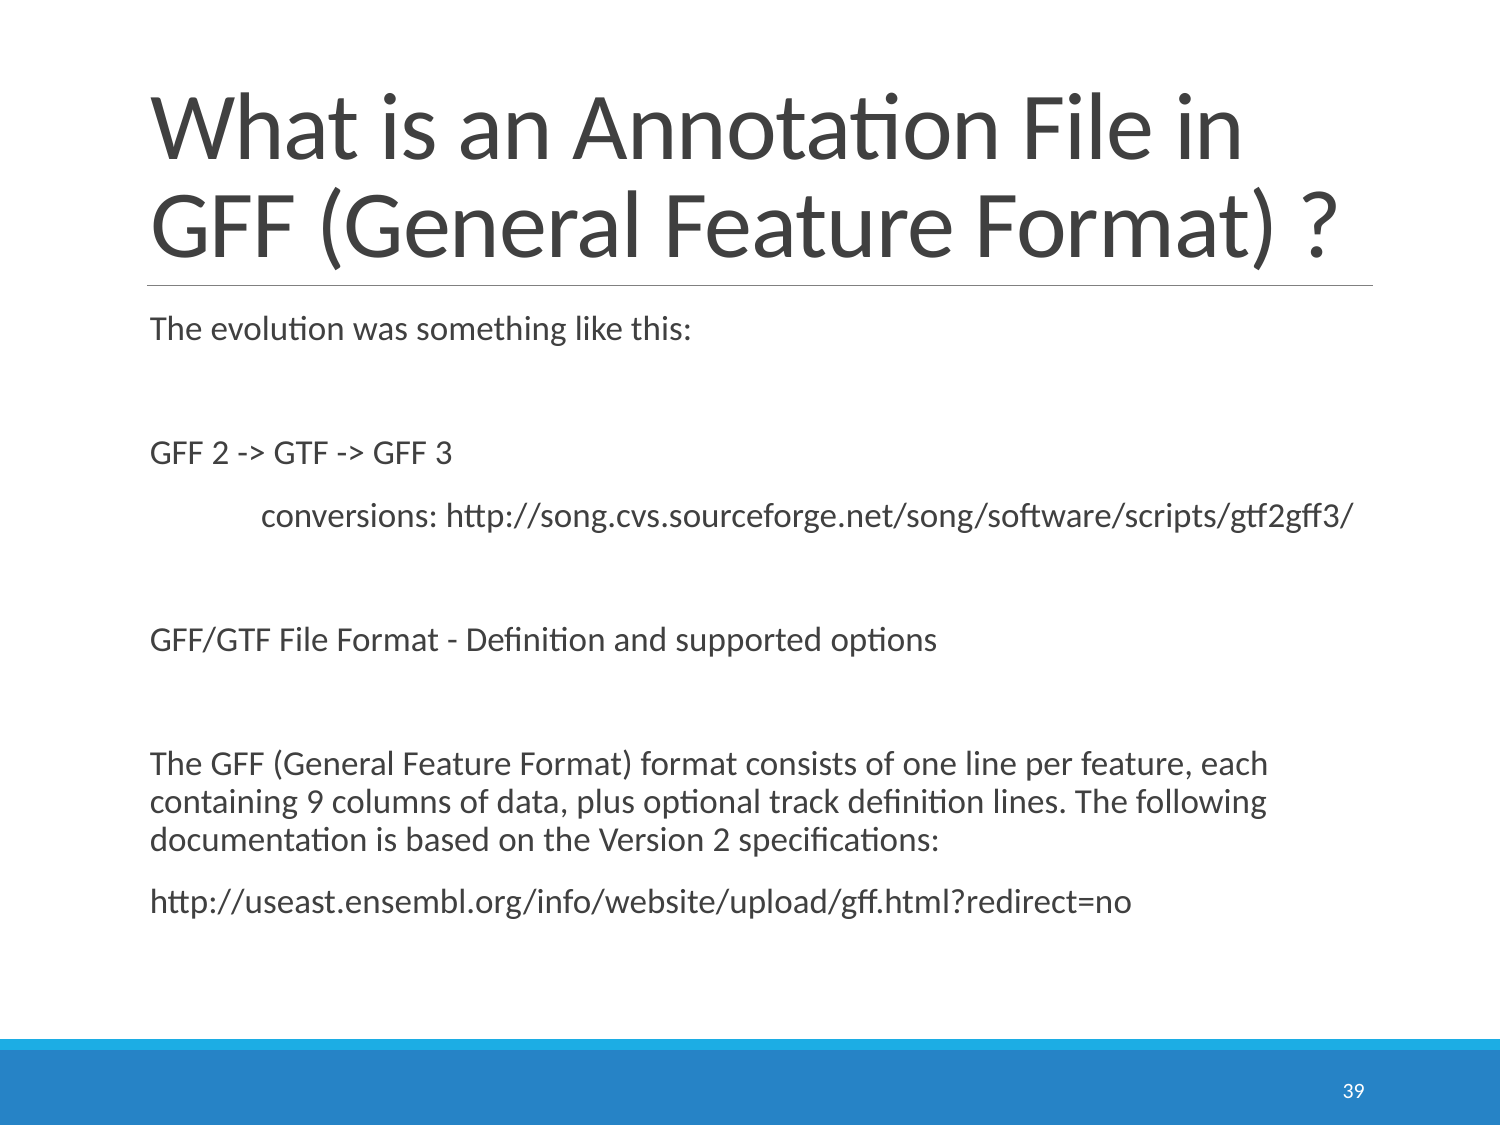

# What is an Annotation File in GFF (General Feature Format) ?
The evolution was something like this:

GFF 2 -> GTF -> GFF 3
	conversions: http://song.cvs.sourceforge.net/song/software/scripts/gtf2gff3/

GFF/GTF File Format - Definition and supported options

The GFF (General Feature Format) format consists of one line per feature, each containing 9 columns of data, plus optional track definition lines. The following documentation is based on the Version 2 specifications:
http://useast.ensembl.org/info/website/upload/gff.html?redirect=no

39